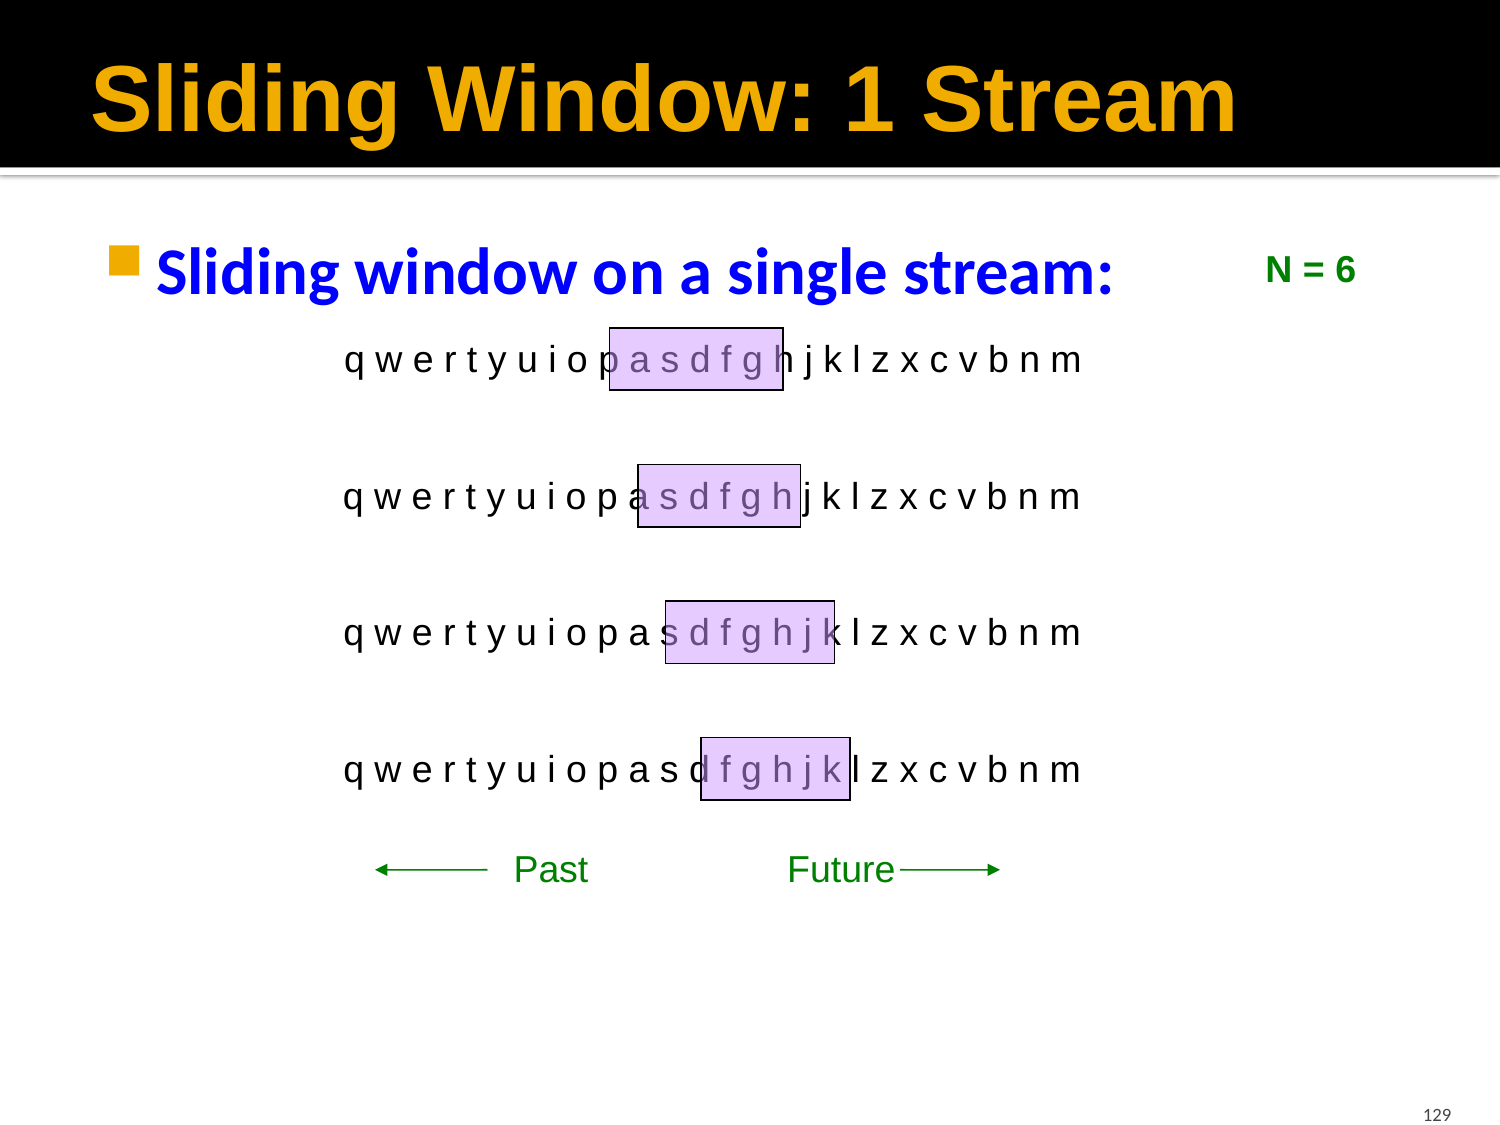

# Sliding Window: 1 Stream
Sliding window on a single stream:
N = 6
q w e r t y u i o p a s d f g h j k l z x c v b n m

q w e r t y u i o p a s d f g h j k l z x c v b n m

q w e r t y u i o p a s d f g h j k l z x c v b n m

q w e r t y u i o p a s d f g h j k l z x c v b n m

Past                   Future

129